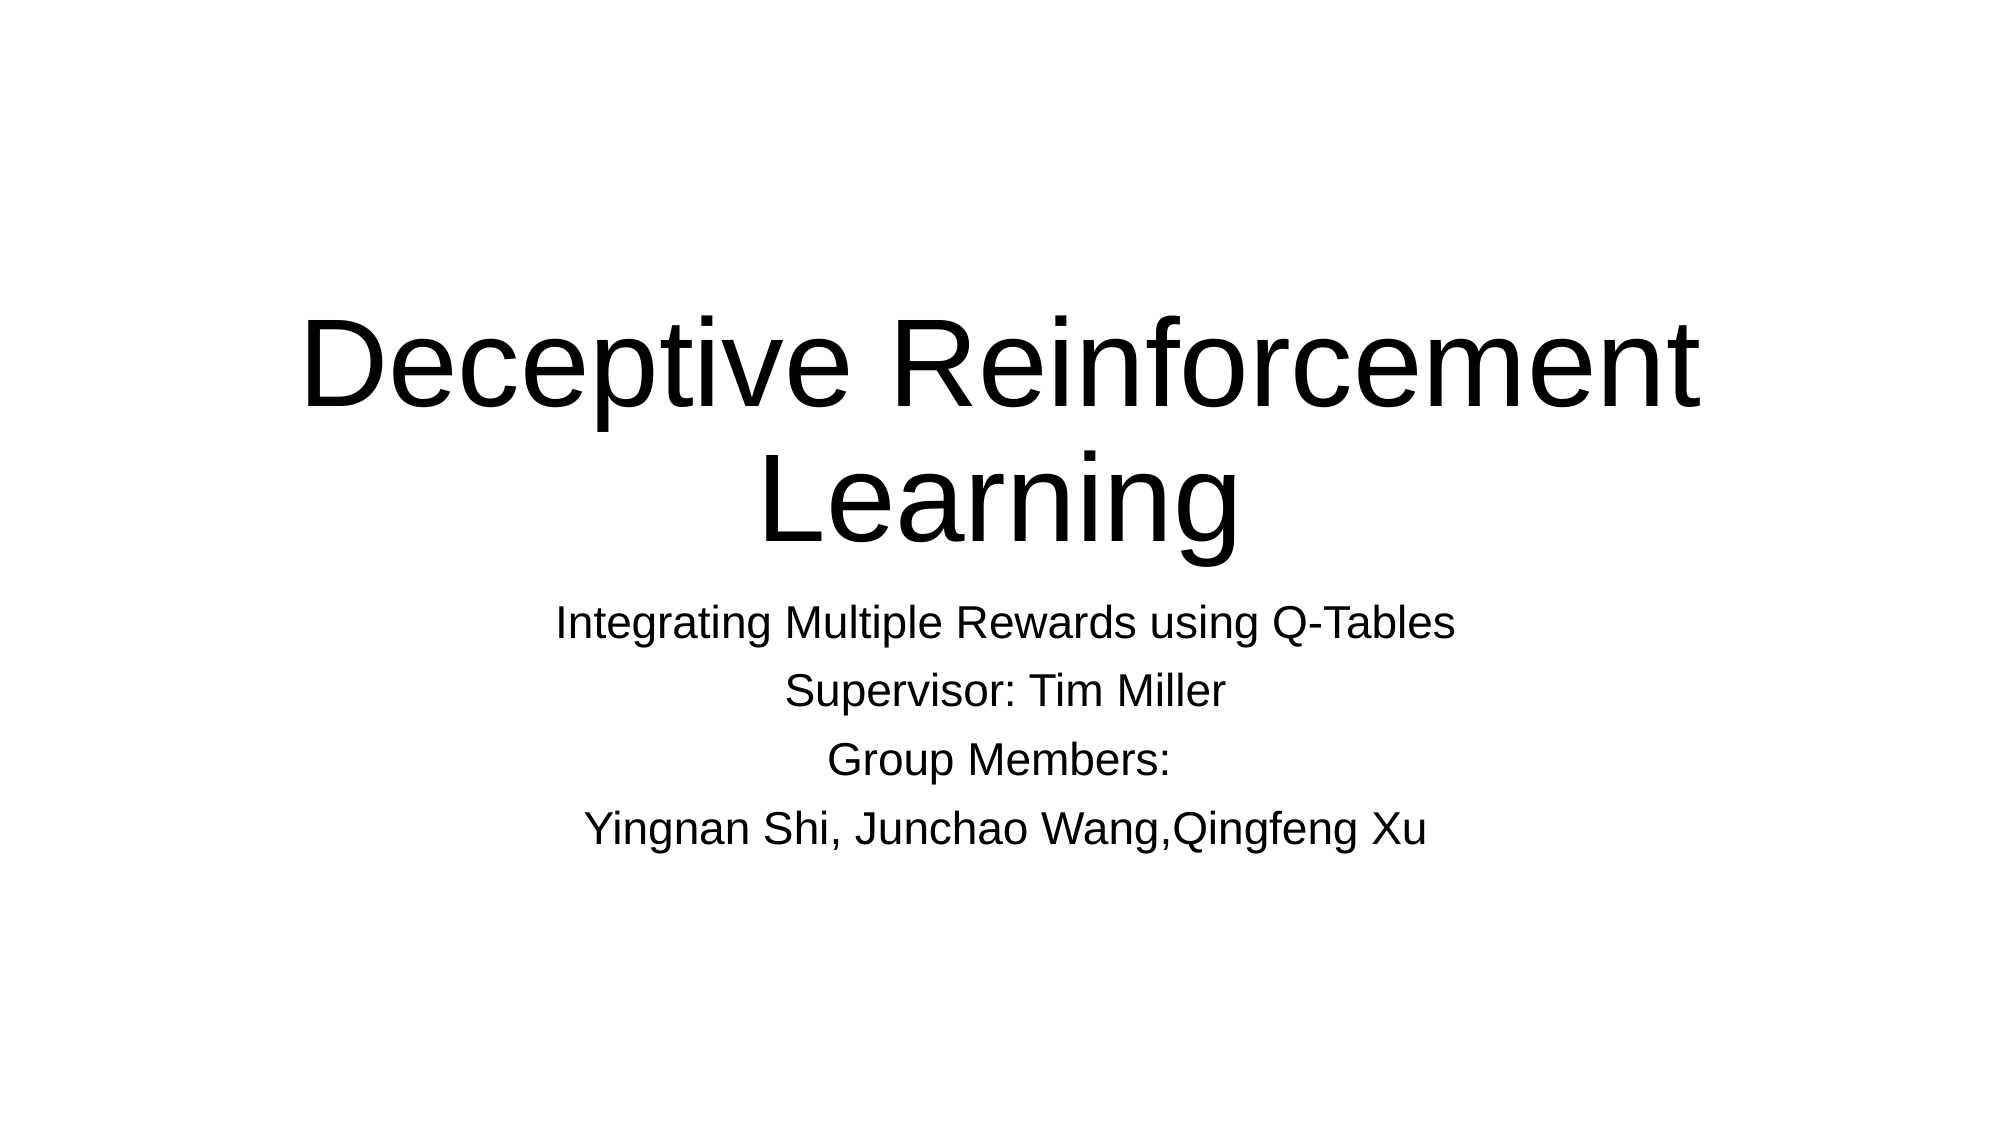

# Deceptive Reinforcement Learning
Integrating Multiple Rewards using Q-Tables
Supervisor: Tim Miller
Group Members:
Yingnan Shi, Junchao Wang,Qingfeng Xu